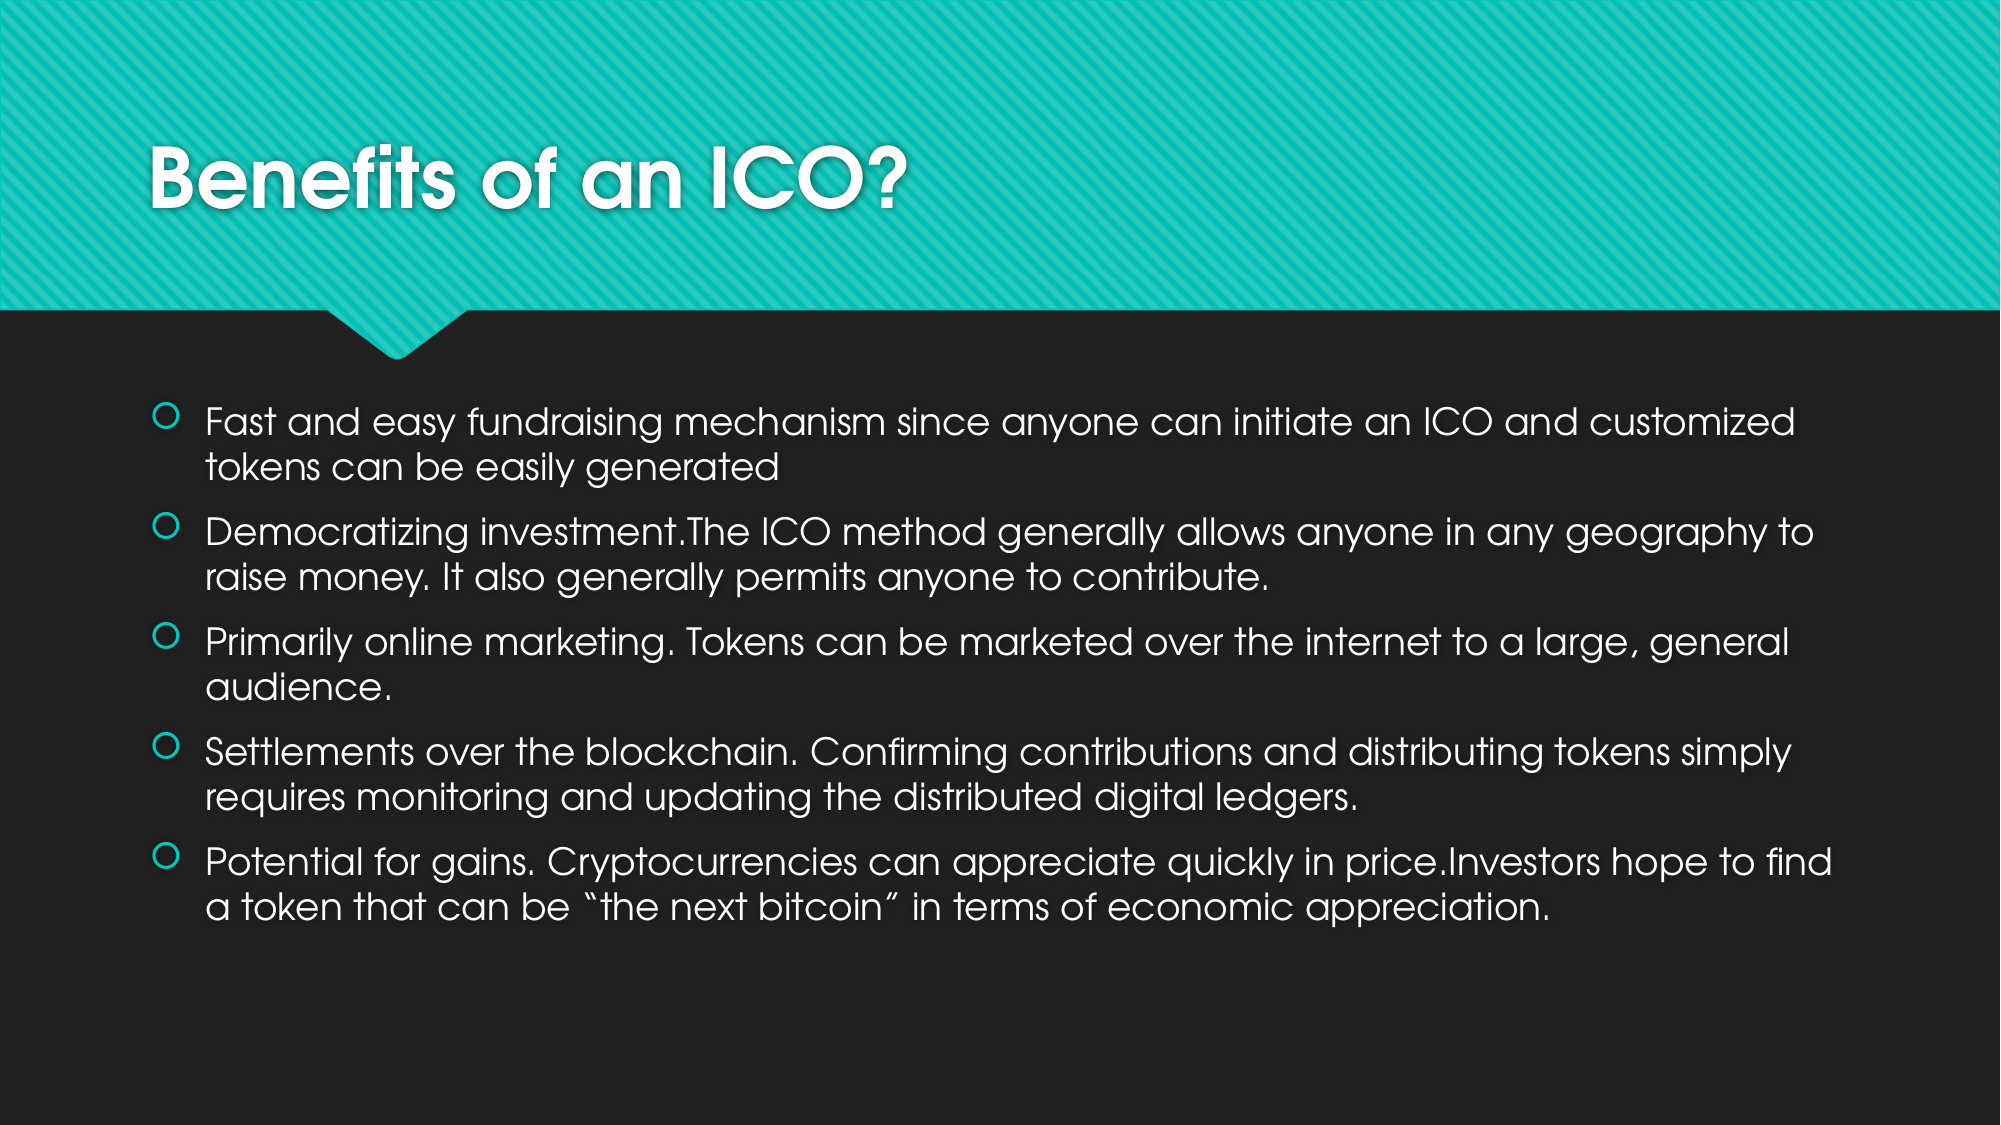

# Benefits of an ICO?
Fast and easy fundraising mechanism since anyone can initiate an ICO and customized tokens can be easily generated
Democratizing investment.The ICO method generally allows anyone in any geography to raise money. It also generally permits anyone to contribute.
Primarily online marketing. Tokens can be marketed over the internet to a large, general audience.
Settlements over the blockchain. Confirming contributions and distributing tokens simply requires monitoring and updating the distributed digital ledgers.
Potential for gains. Cryptocurrencies can appreciate quickly in price.Investors hope to find a token that can be “the next bitcoin” in terms of economic appreciation.